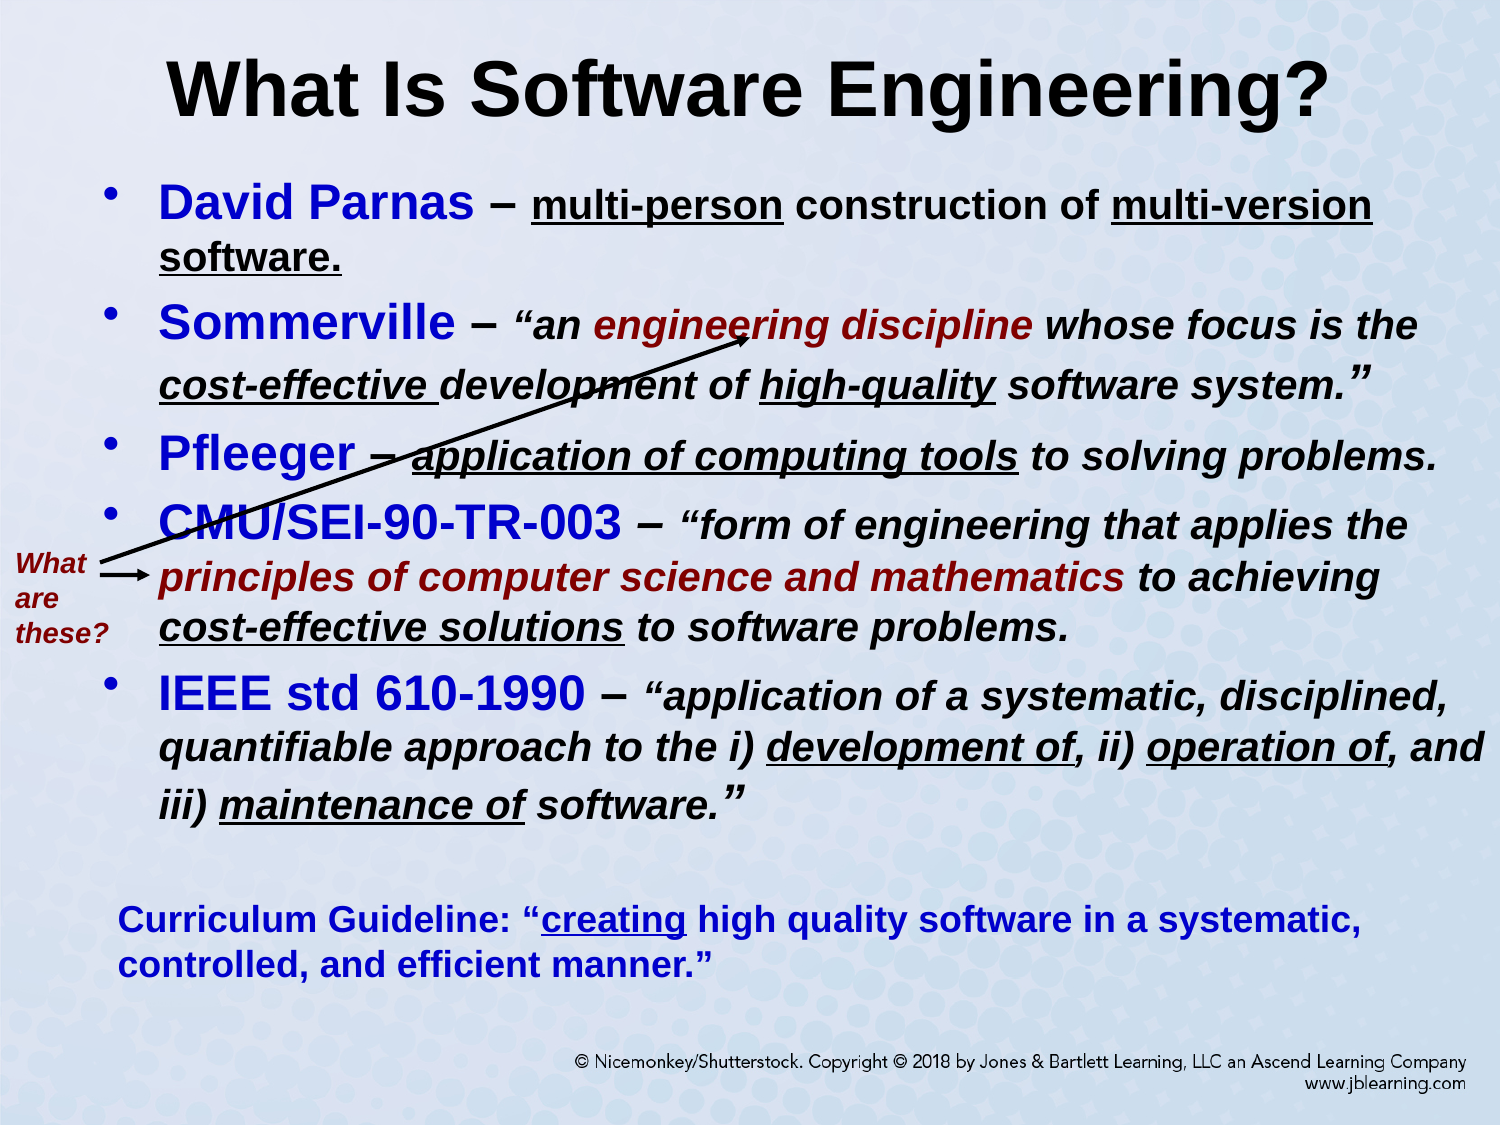

# What Is Software Engineering?
David Parnas – multi-person construction of multi-version software.
Sommerville – “an engineering discipline whose focus is the cost-effective development of high-quality software system.”
Pfleeger – application of computing tools to solving problems.
CMU/SEI-90-TR-003 – “form of engineering that applies the principles of computer science and mathematics to achieving cost-effective solutions to software problems.
IEEE std 610-1990 – “application of a systematic, disciplined, quantifiable approach to the i) development of, ii) operation of, and iii) maintenance of software.”

What
are
these?

 Curriculum Guideline: “creating high quality software in a systematic,
 controlled, and efficient manner.”